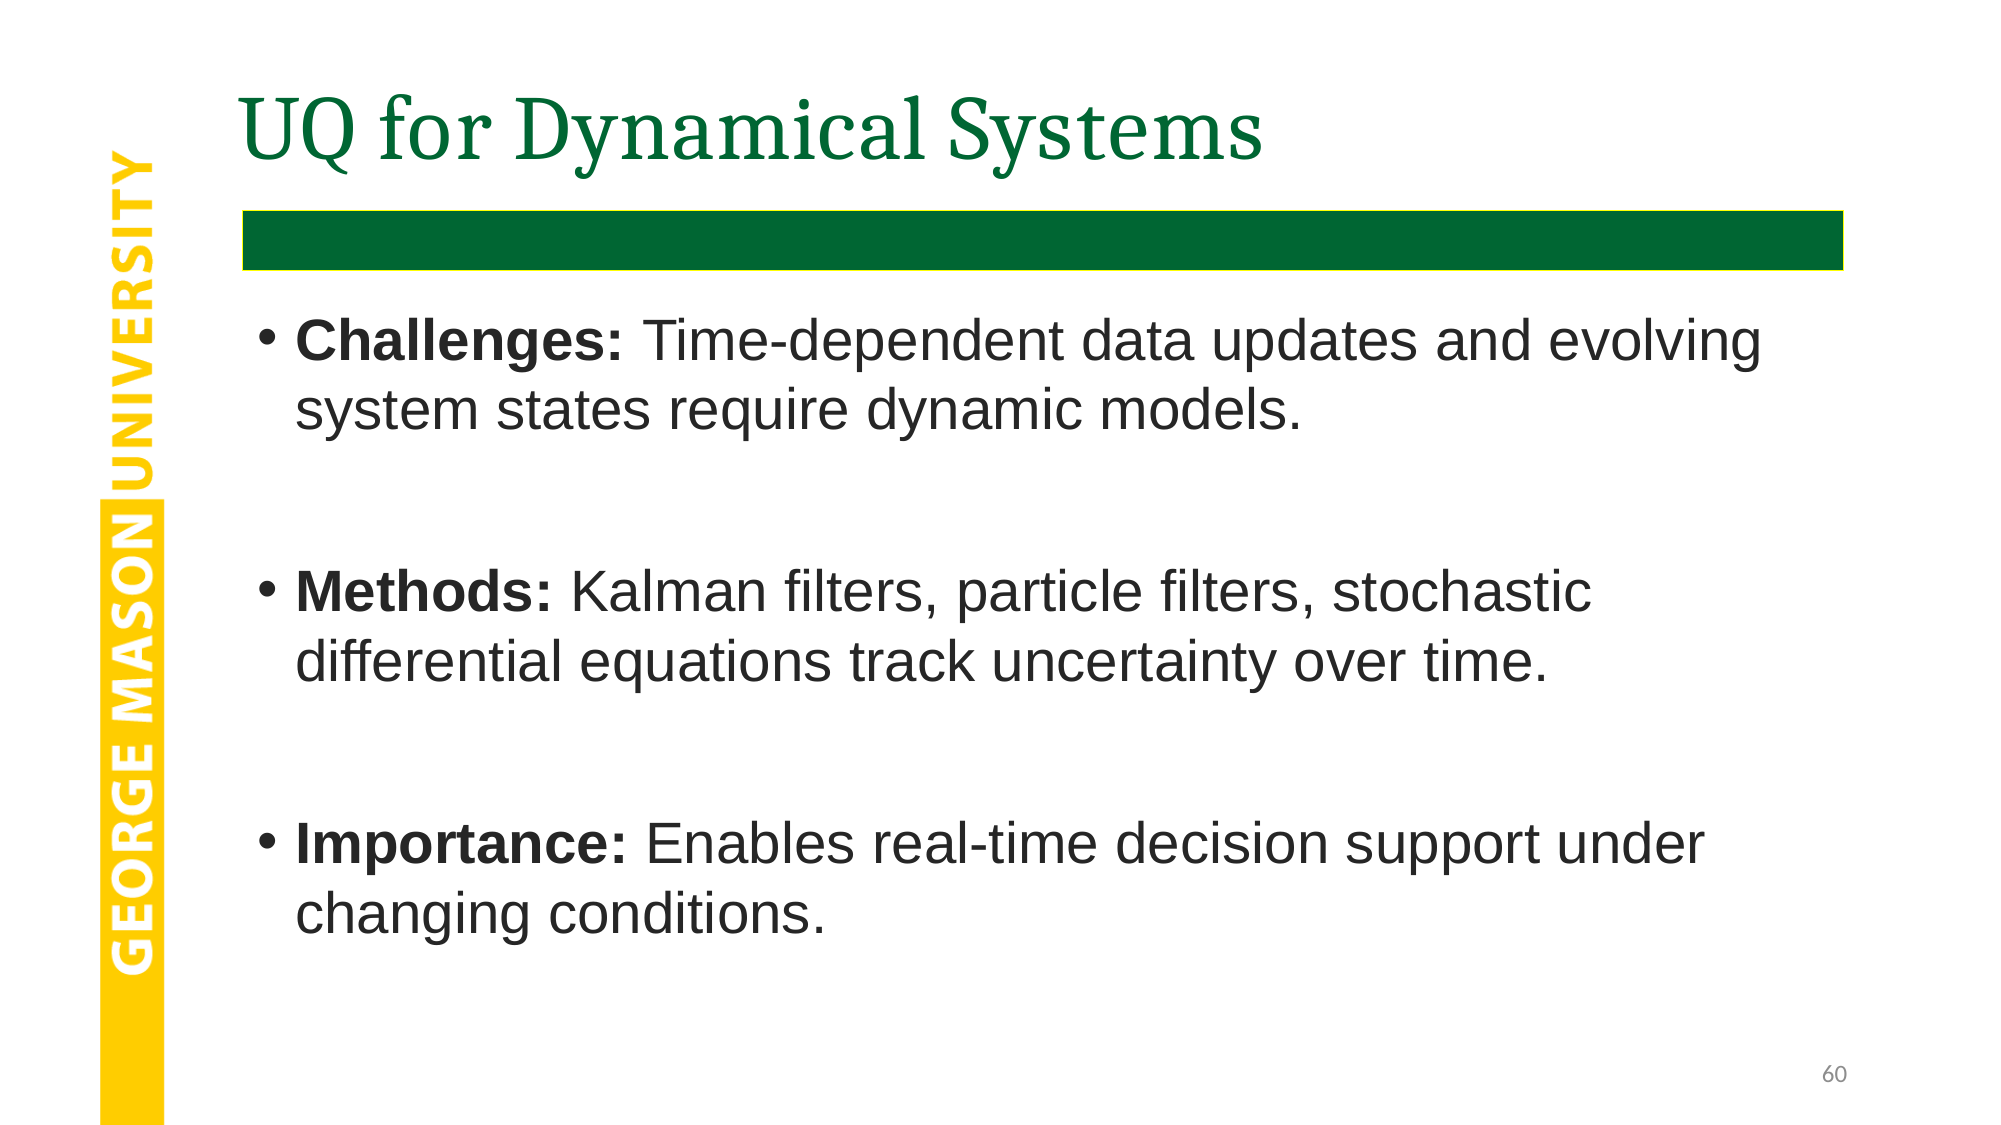

# UQ for Dynamical Systems
Challenges: Time-dependent data updates and evolving system states require dynamic models.

Methods: Kalman filters, particle filters, stochastic differential equations track uncertainty over time.

Importance: Enables real-time decision support under changing conditions.
60